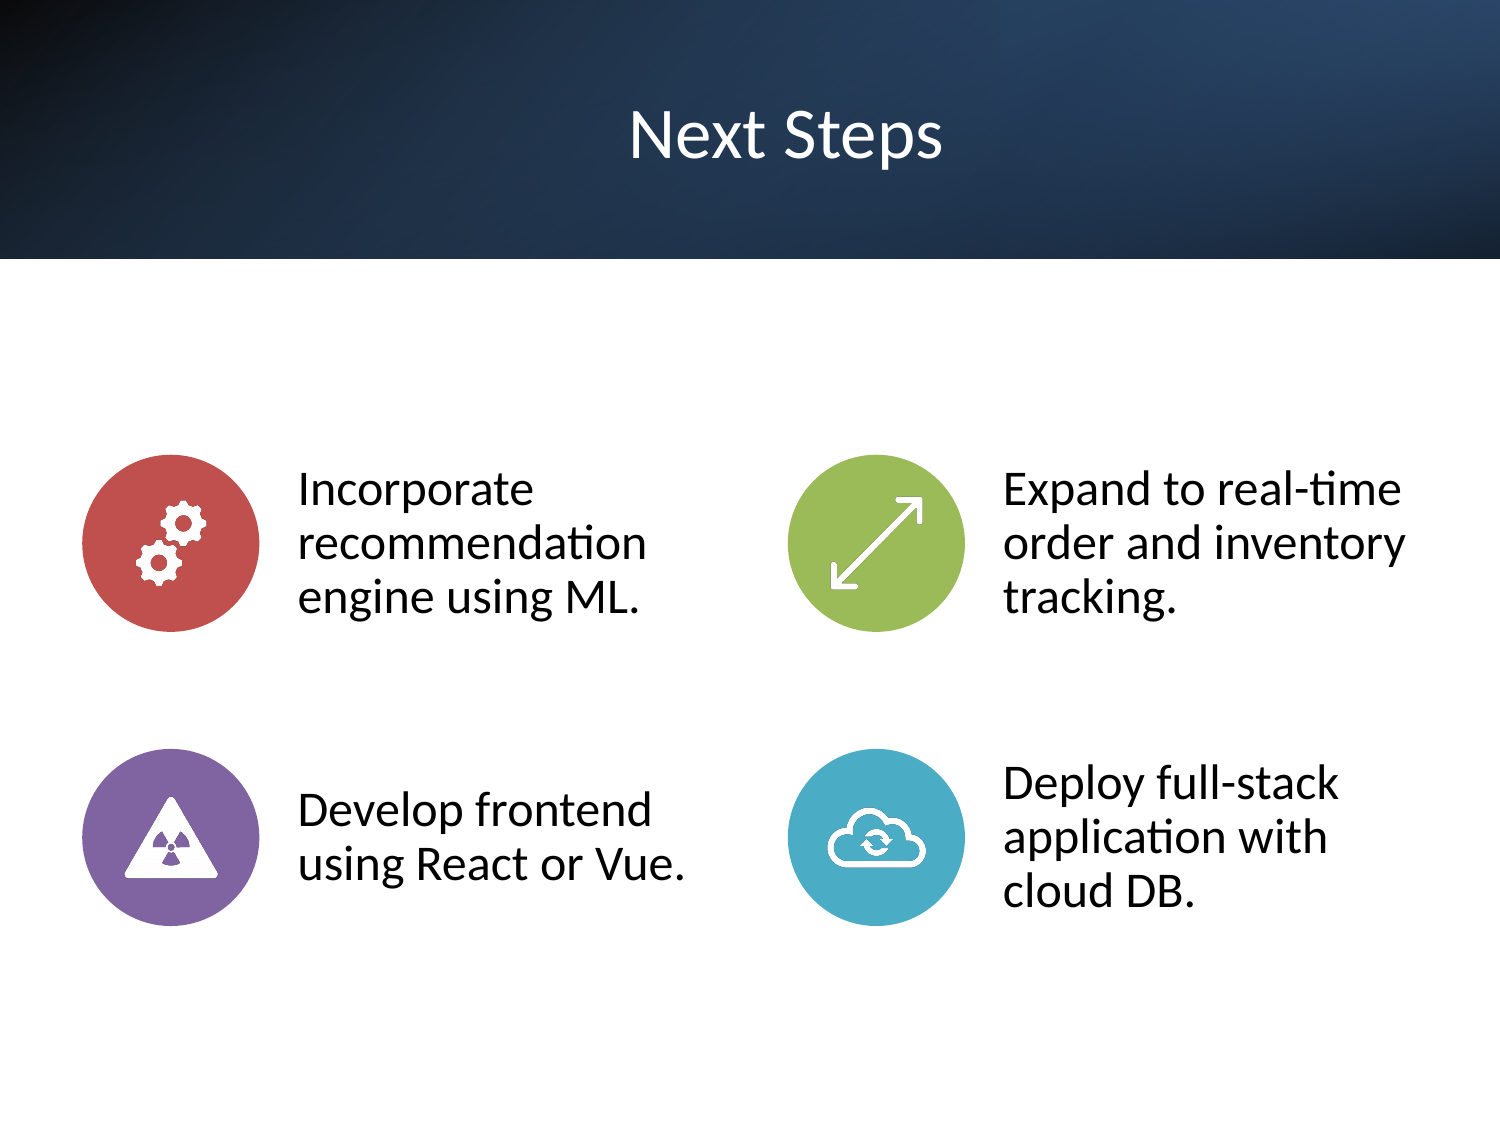

# Next Steps
Incorporate recommendation engine using ML.
Expand to real-time order and inventory tracking.
Develop frontend using React or Vue.
Deploy full-stack application with cloud DB.